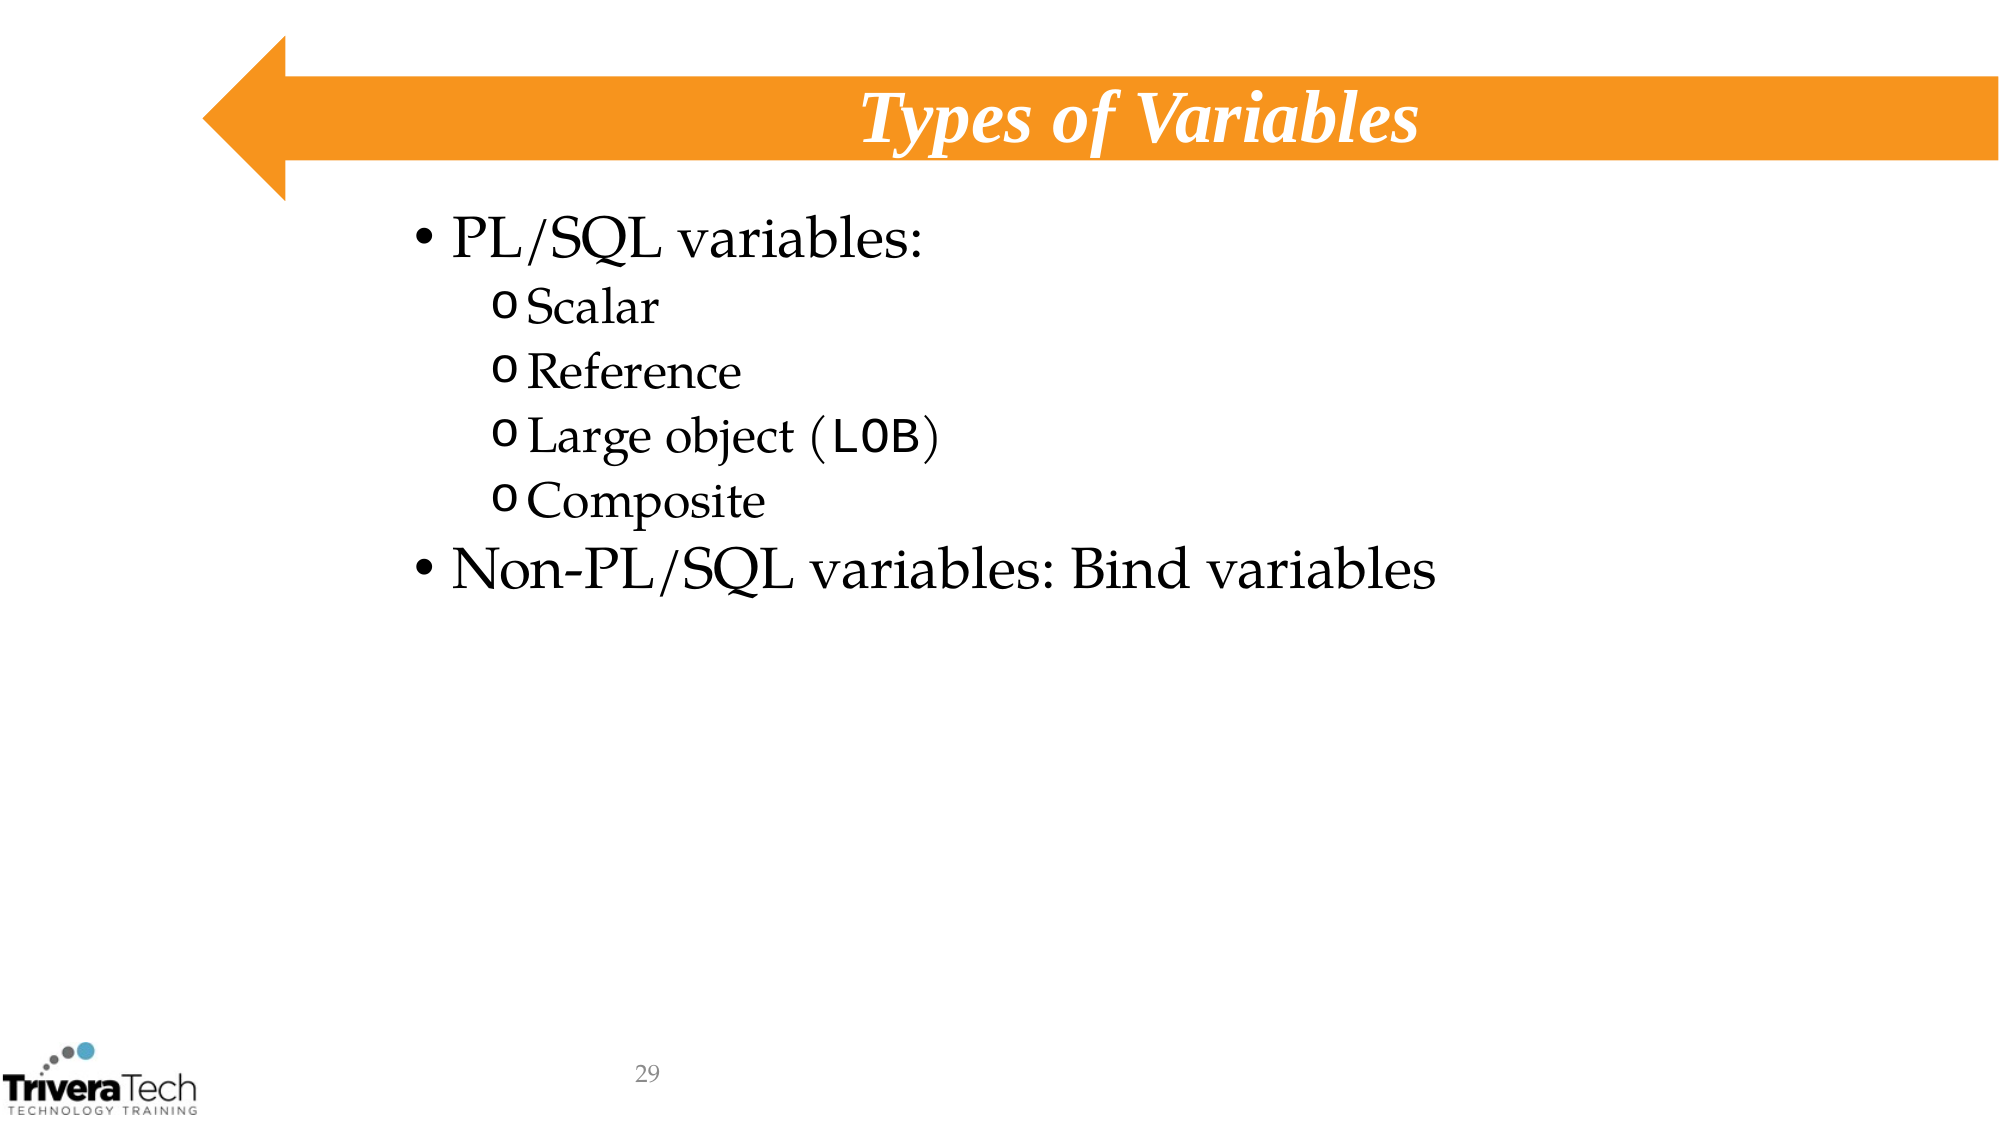

# Types of Variables
PL/SQL variables:
Scalar
Reference
Large object (LOB)
Composite
Non-PL/SQL variables: Bind variables
29